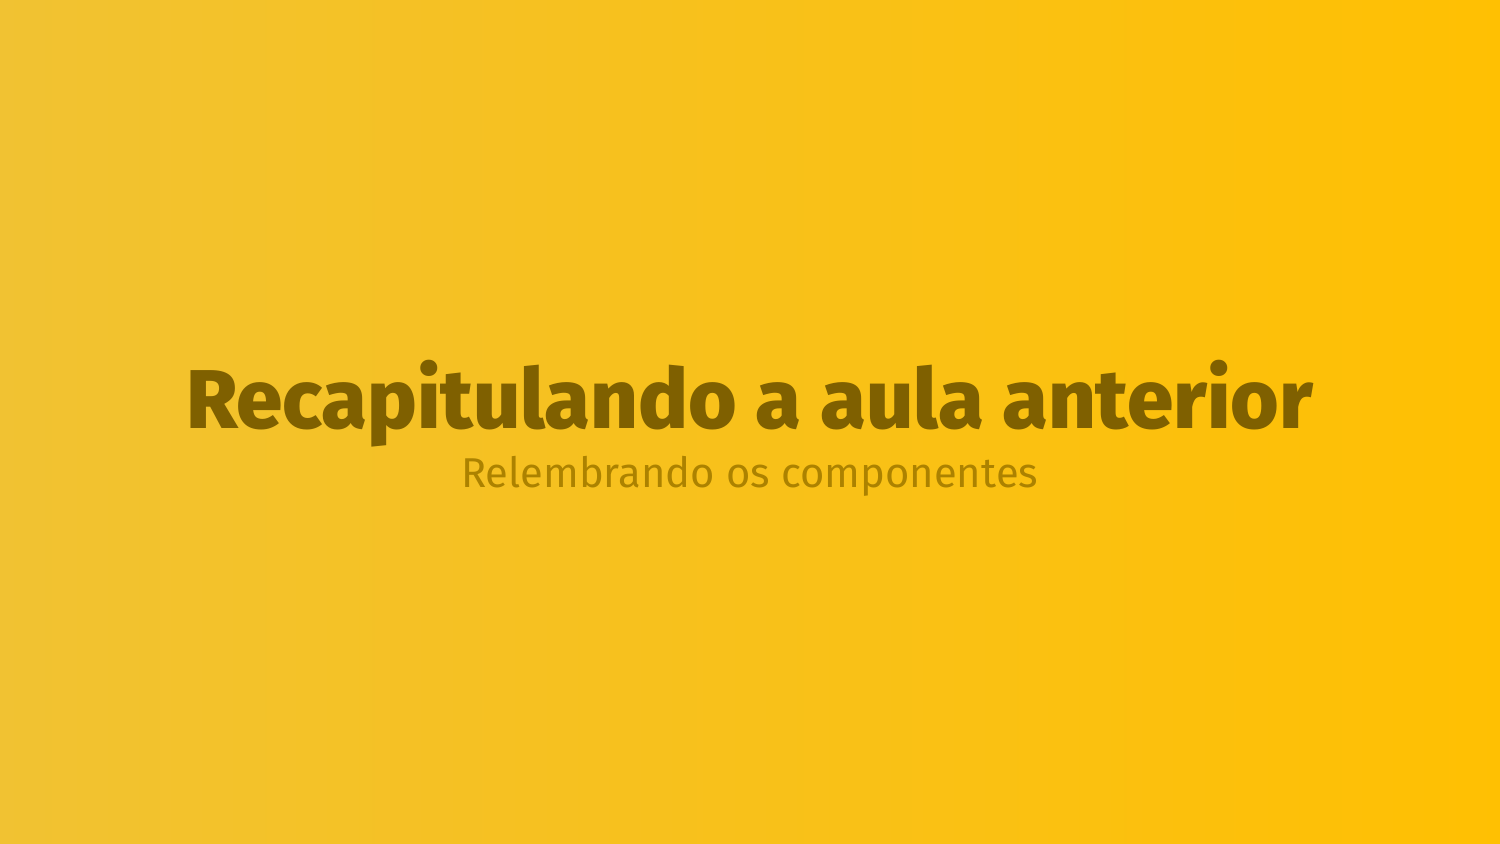

# Recapitulando a aula anterior
Relembrando os componentes